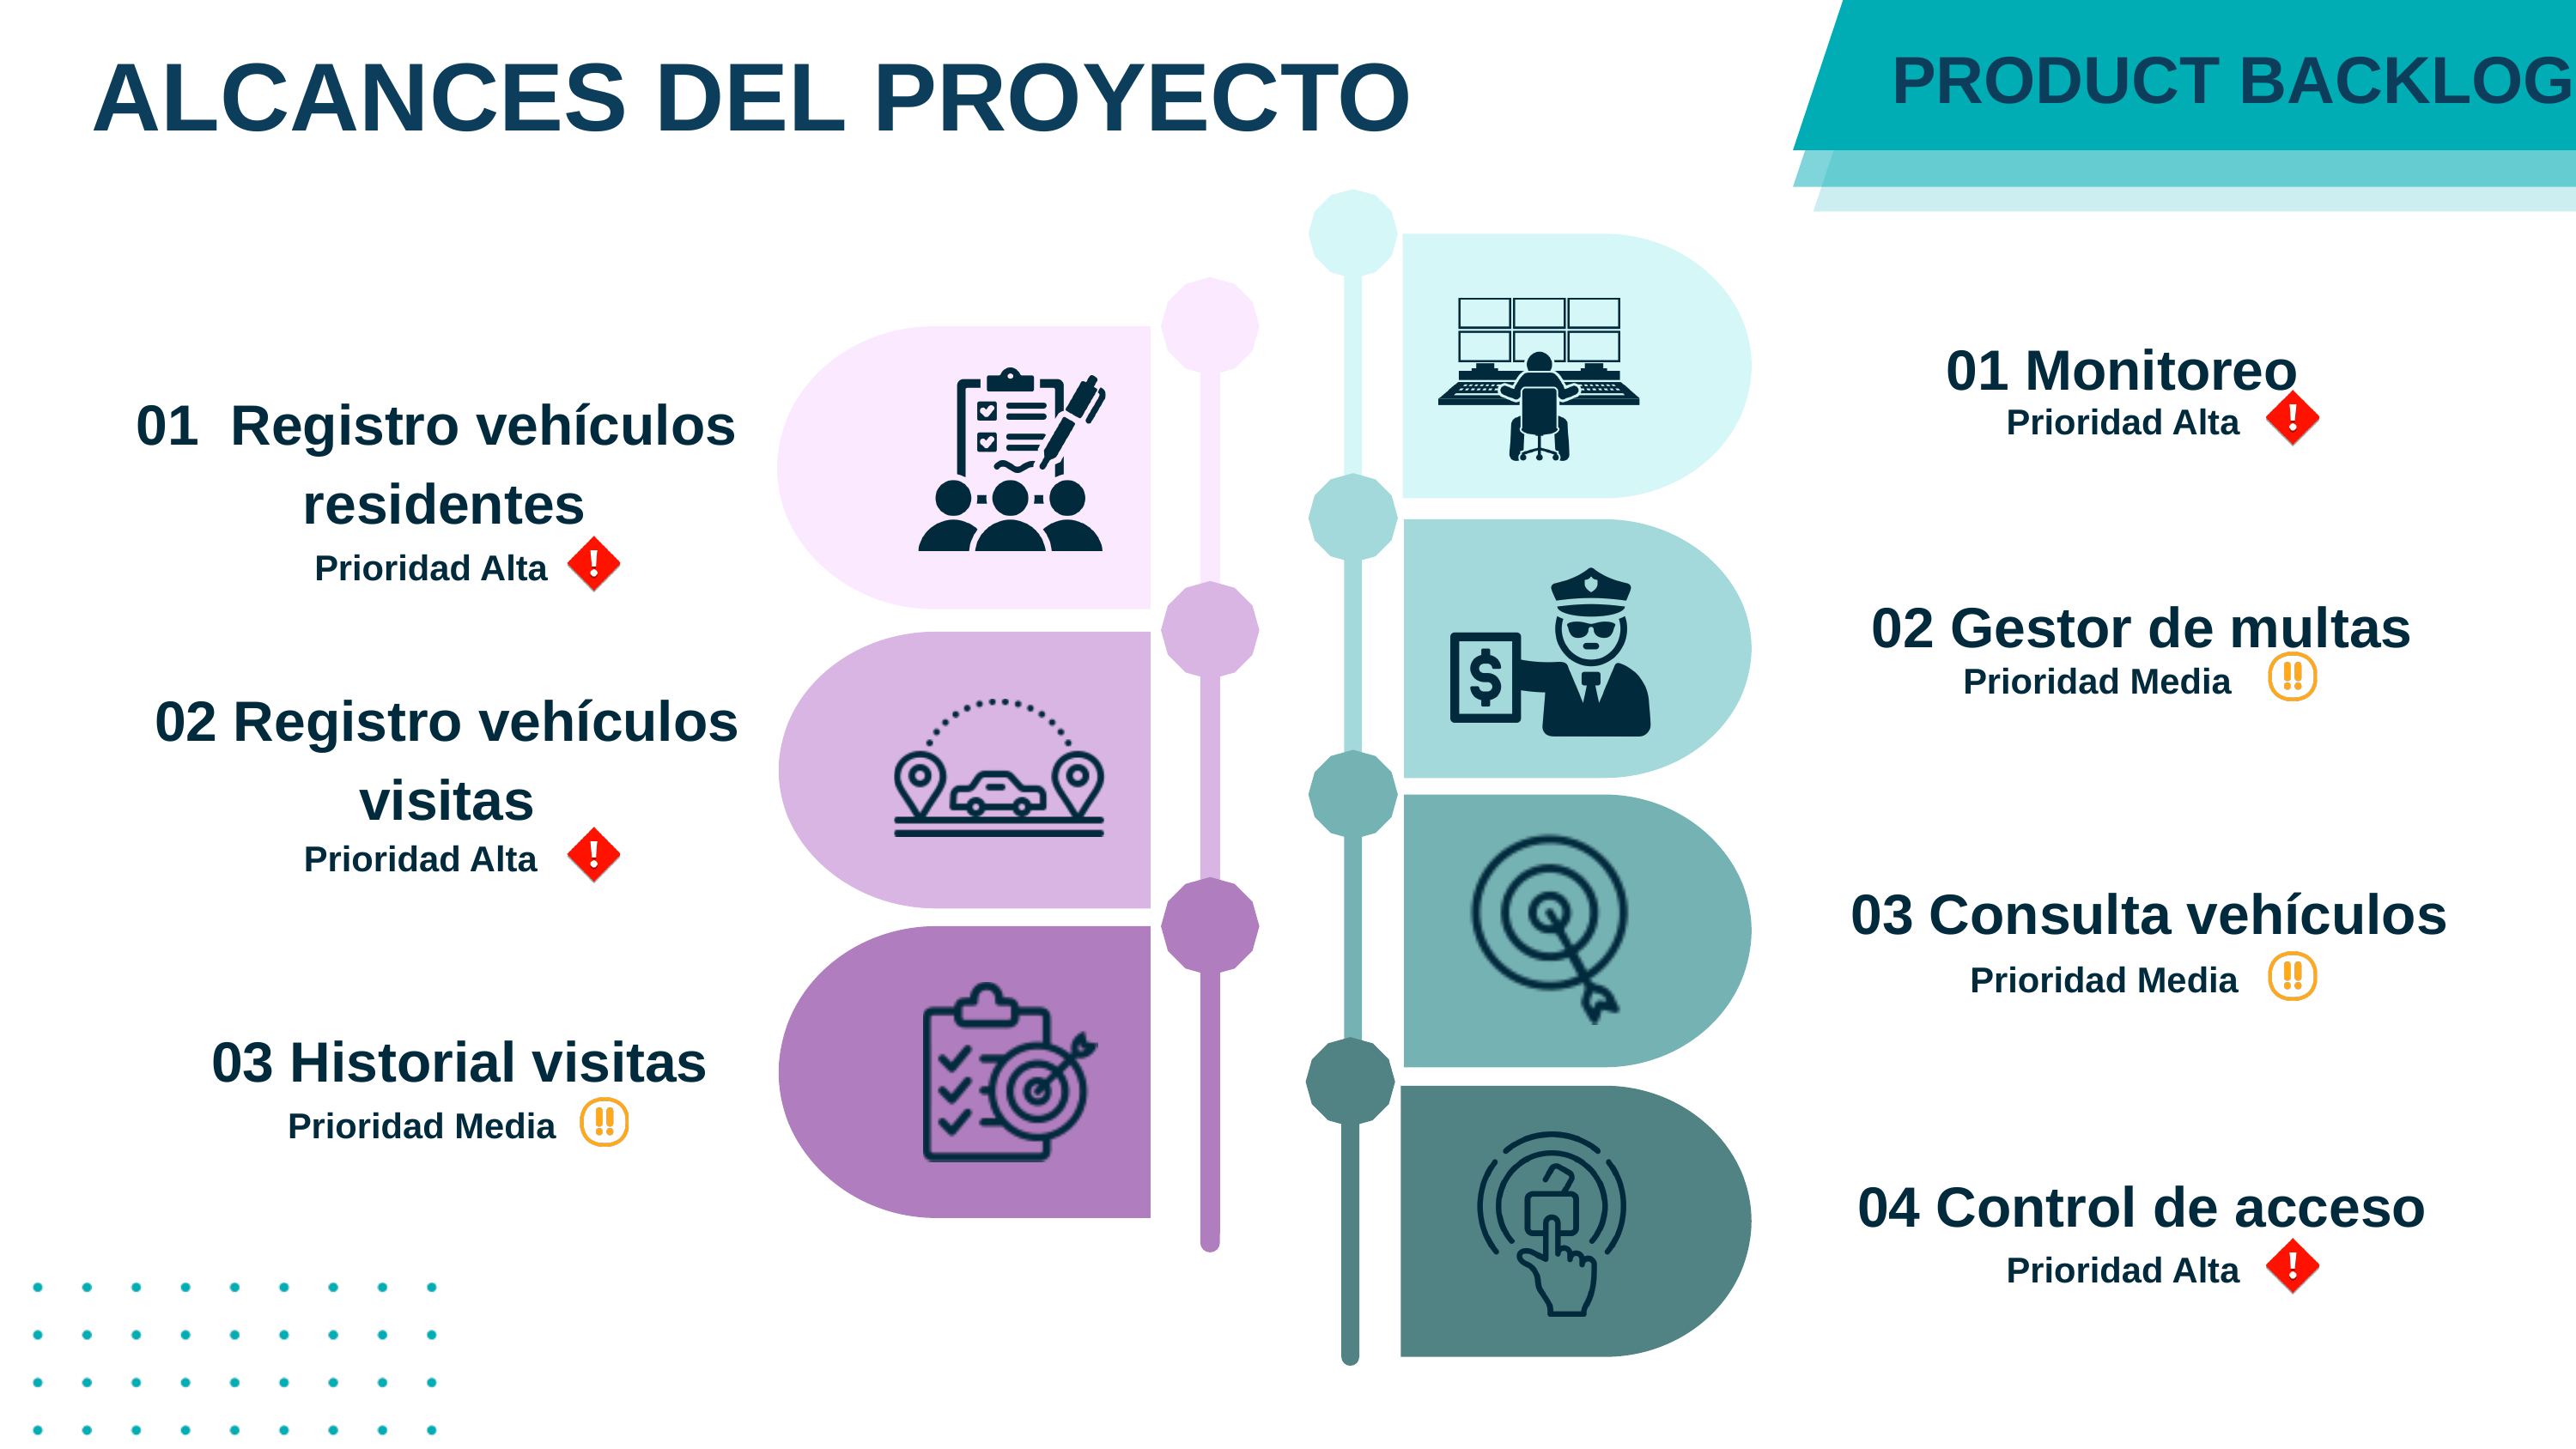

ALCANCES DEL PROYECTO
PRODUCT BACKLOG

01 Monitoreo

 Prioridad Alta

01  Registro vehículos
 residentes

 Prioridad Alta

02 Gestor de multas
 Prioridad Media

02 Registro vehículos visitas

 Prioridad Alta

03 Consulta vehículos

 Prioridad Media

03 Historial visitas
 Prioridad Media

04 Control de acceso

 Prioridad Alta